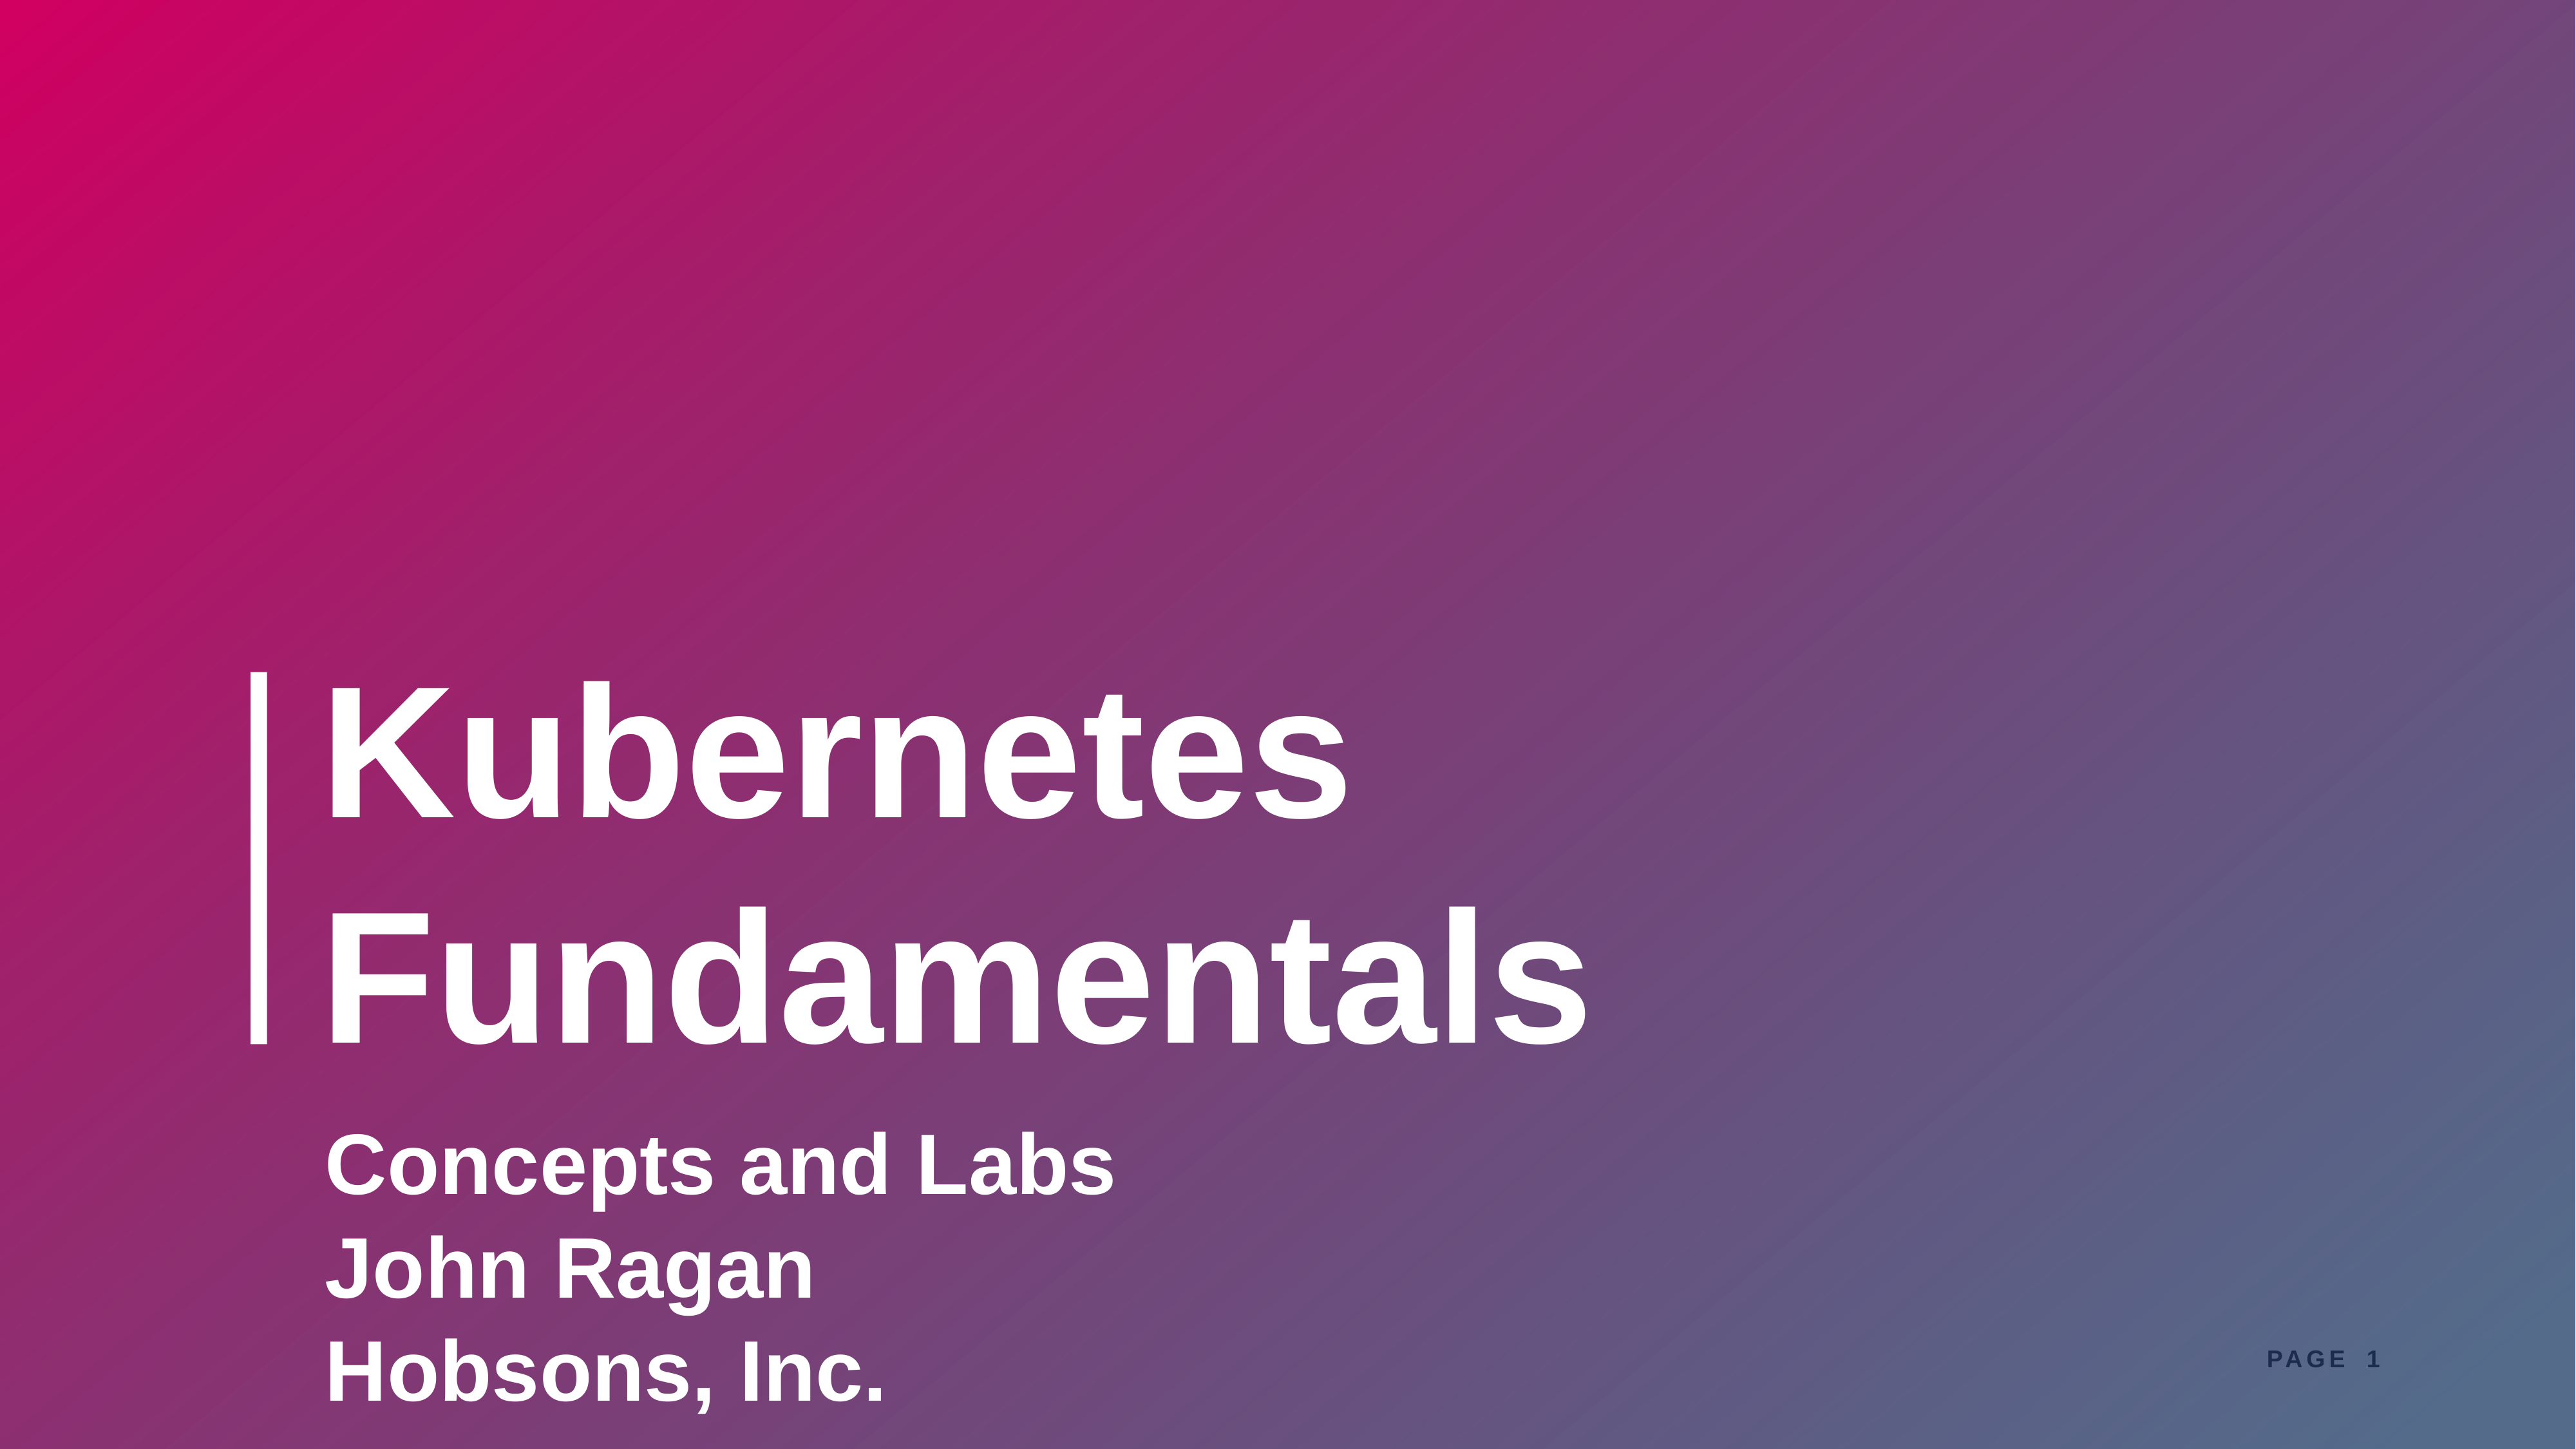

Kubernetes Fundamentals

Concepts and Labs
John Ragan
Hobsons, Inc.